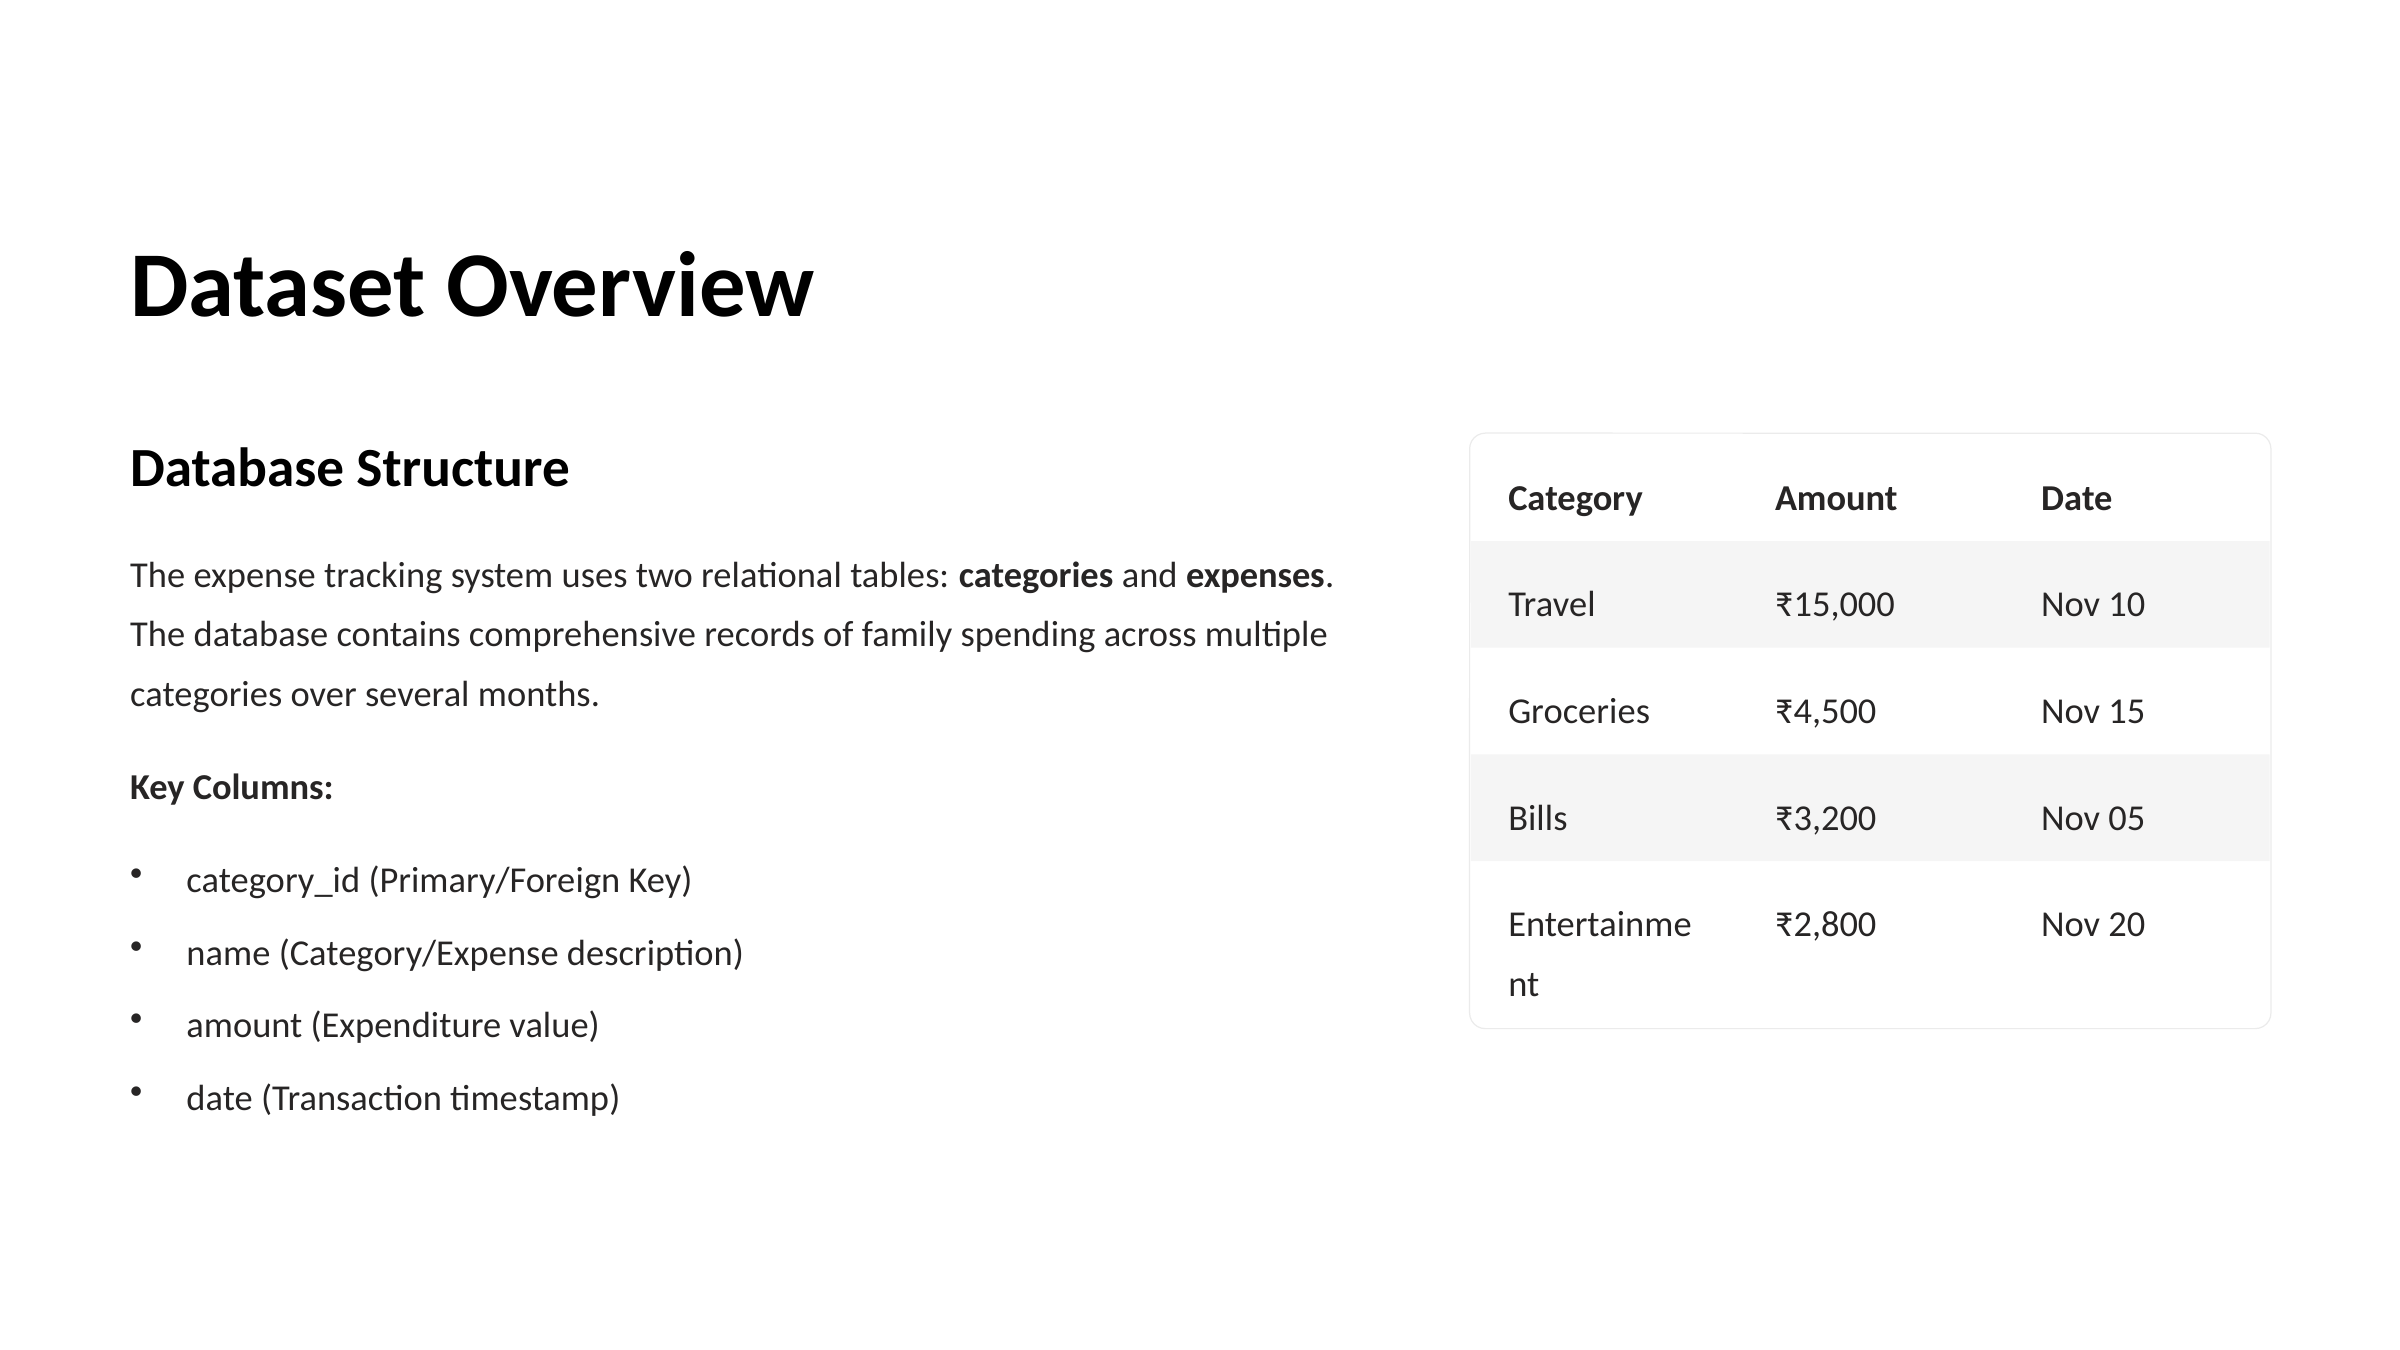

Dataset Overview
Database Structure

Category
Amount
Date
The expense tracking system uses two relational tables: categories and expenses. The database contains comprehensive records of family spending across multiple categories over several months.

Travel
₹15,000
Nov 10

Groceries
₹4,500
Nov 15
Key Columns:

Bills
₹3,200
Nov 05
category_id (Primary/Foreign Key)

Entertainment
₹2,800
Nov 20
name (Category/Expense description)
amount (Expenditure value)
date (Transaction timestamp)